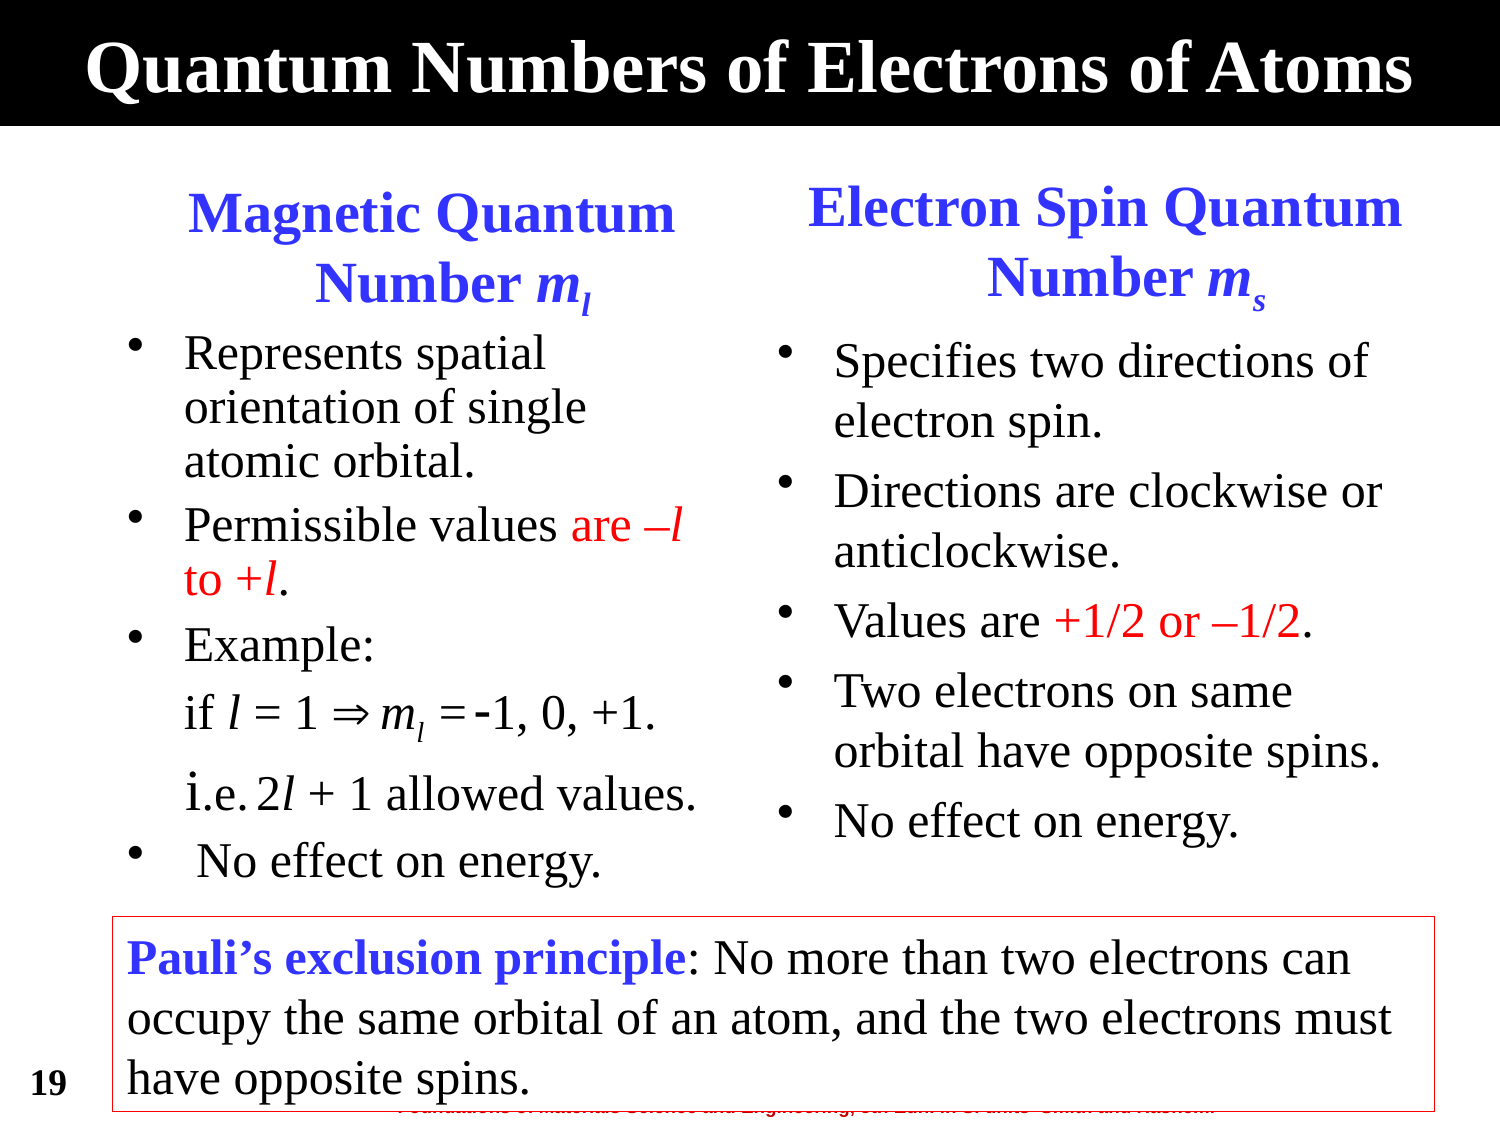

# Quantum Numbers of Electrons of Atoms
 Electron Spin Quantum Number ms
Specifies two directions of electron spin.
Directions are clockwise or anticlockwise.
Values are +1/2 or –1/2.
Two electrons on same orbital have opposite spins.
No effect on energy.
 Magnetic Quantum Number ml
Represents spatial orientation of single atomic orbital.
Permissible values are –l to +l.
Example:
if l = 1 ⇒ ml  = −1, 0, +1.
    i.e. 2l + 1 allowed values.
 No effect on energy.
Pauli’s exclusion principle: No more than two electrons can occupy the same orbital of an atom, and the two electrons must have opposite spins.
19